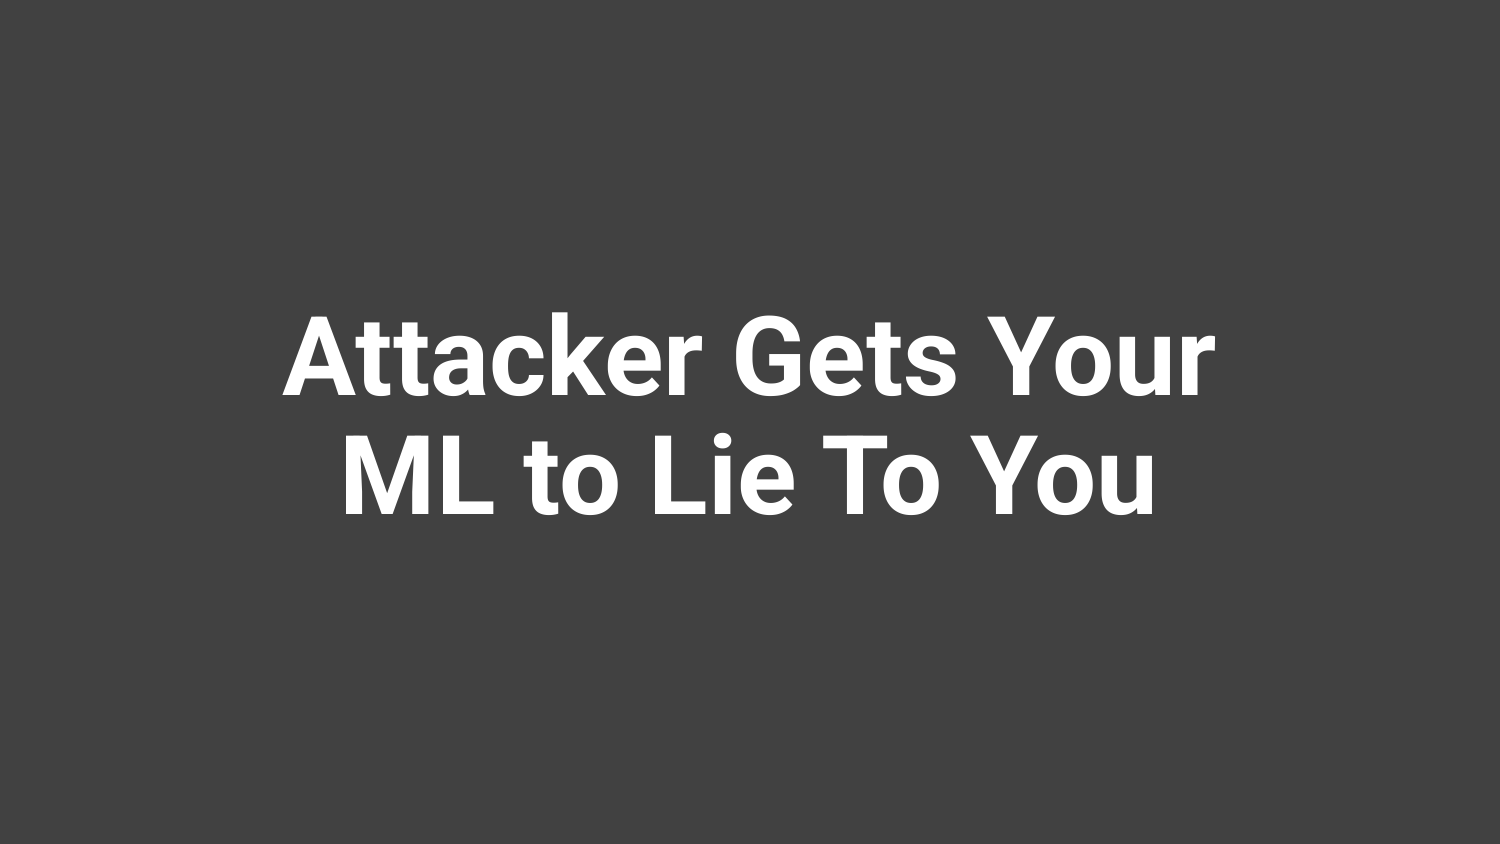

# Attacker Gets Your ML to Lie To You